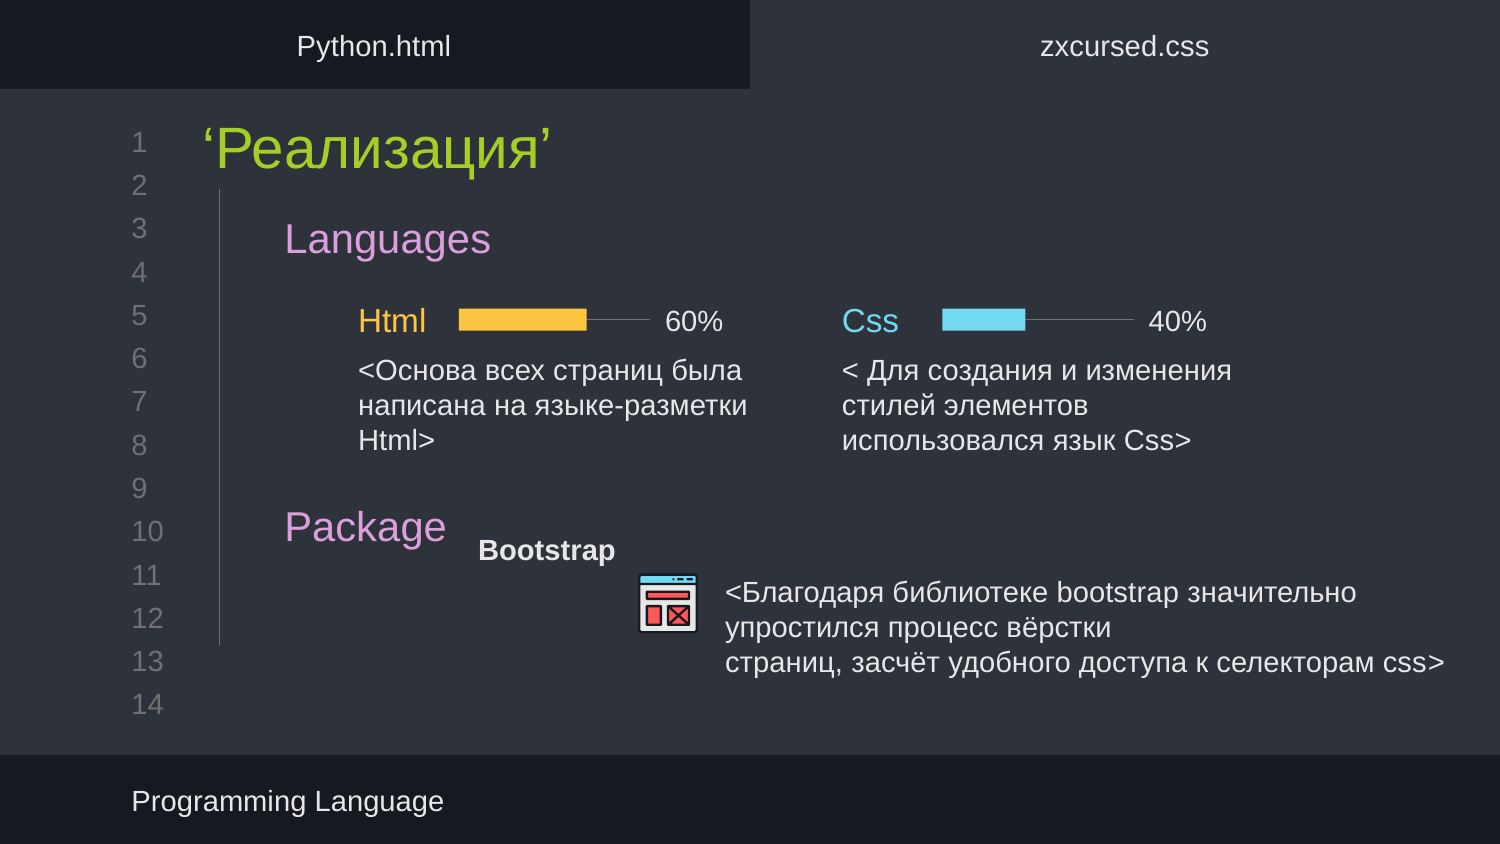

Python.html
zxcursed.css
# ‘Реализация’

Languages
Html
60%
Css
40%

<Основа всех страниц была написана на языке-разметки Html>
< Для создания и изменения стилей элементов использовался язык Css>
Package
Bootstrap
<Благодаря библиотеке bootstrap значительно упростился процесс вёрстки
страниц, засчёт удобного доступа к селекторам css>

Programming Language